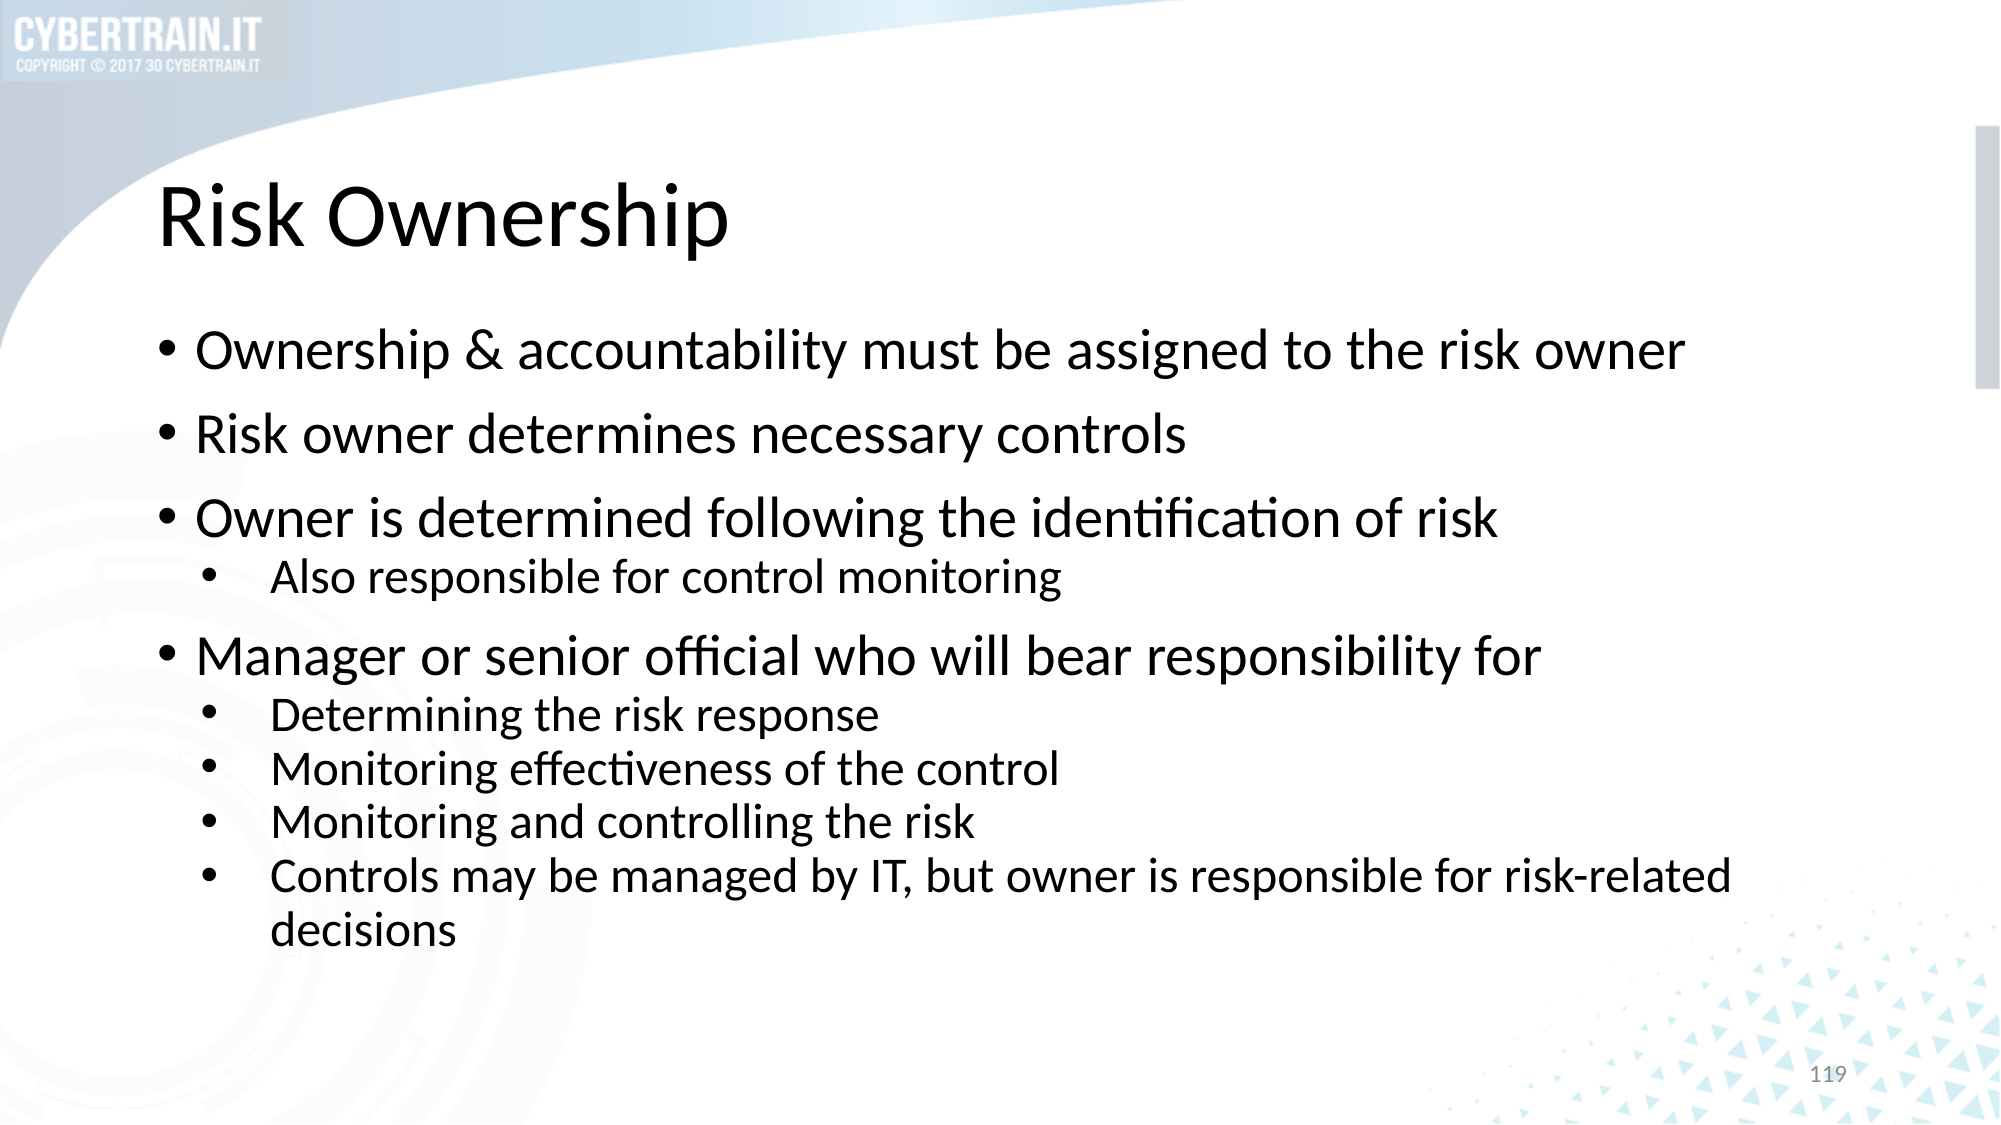

# Risk Ownership
Ownership & accountability must be assigned to the risk owner
Risk owner determines necessary controls
Owner is determined following the identification of risk
Also responsible for control monitoring
Manager or senior official who will bear responsibility for
Determining the risk response
Monitoring effectiveness of the control
Monitoring and controlling the risk
Controls may be managed by IT, but owner is responsible for risk-related decisions
119